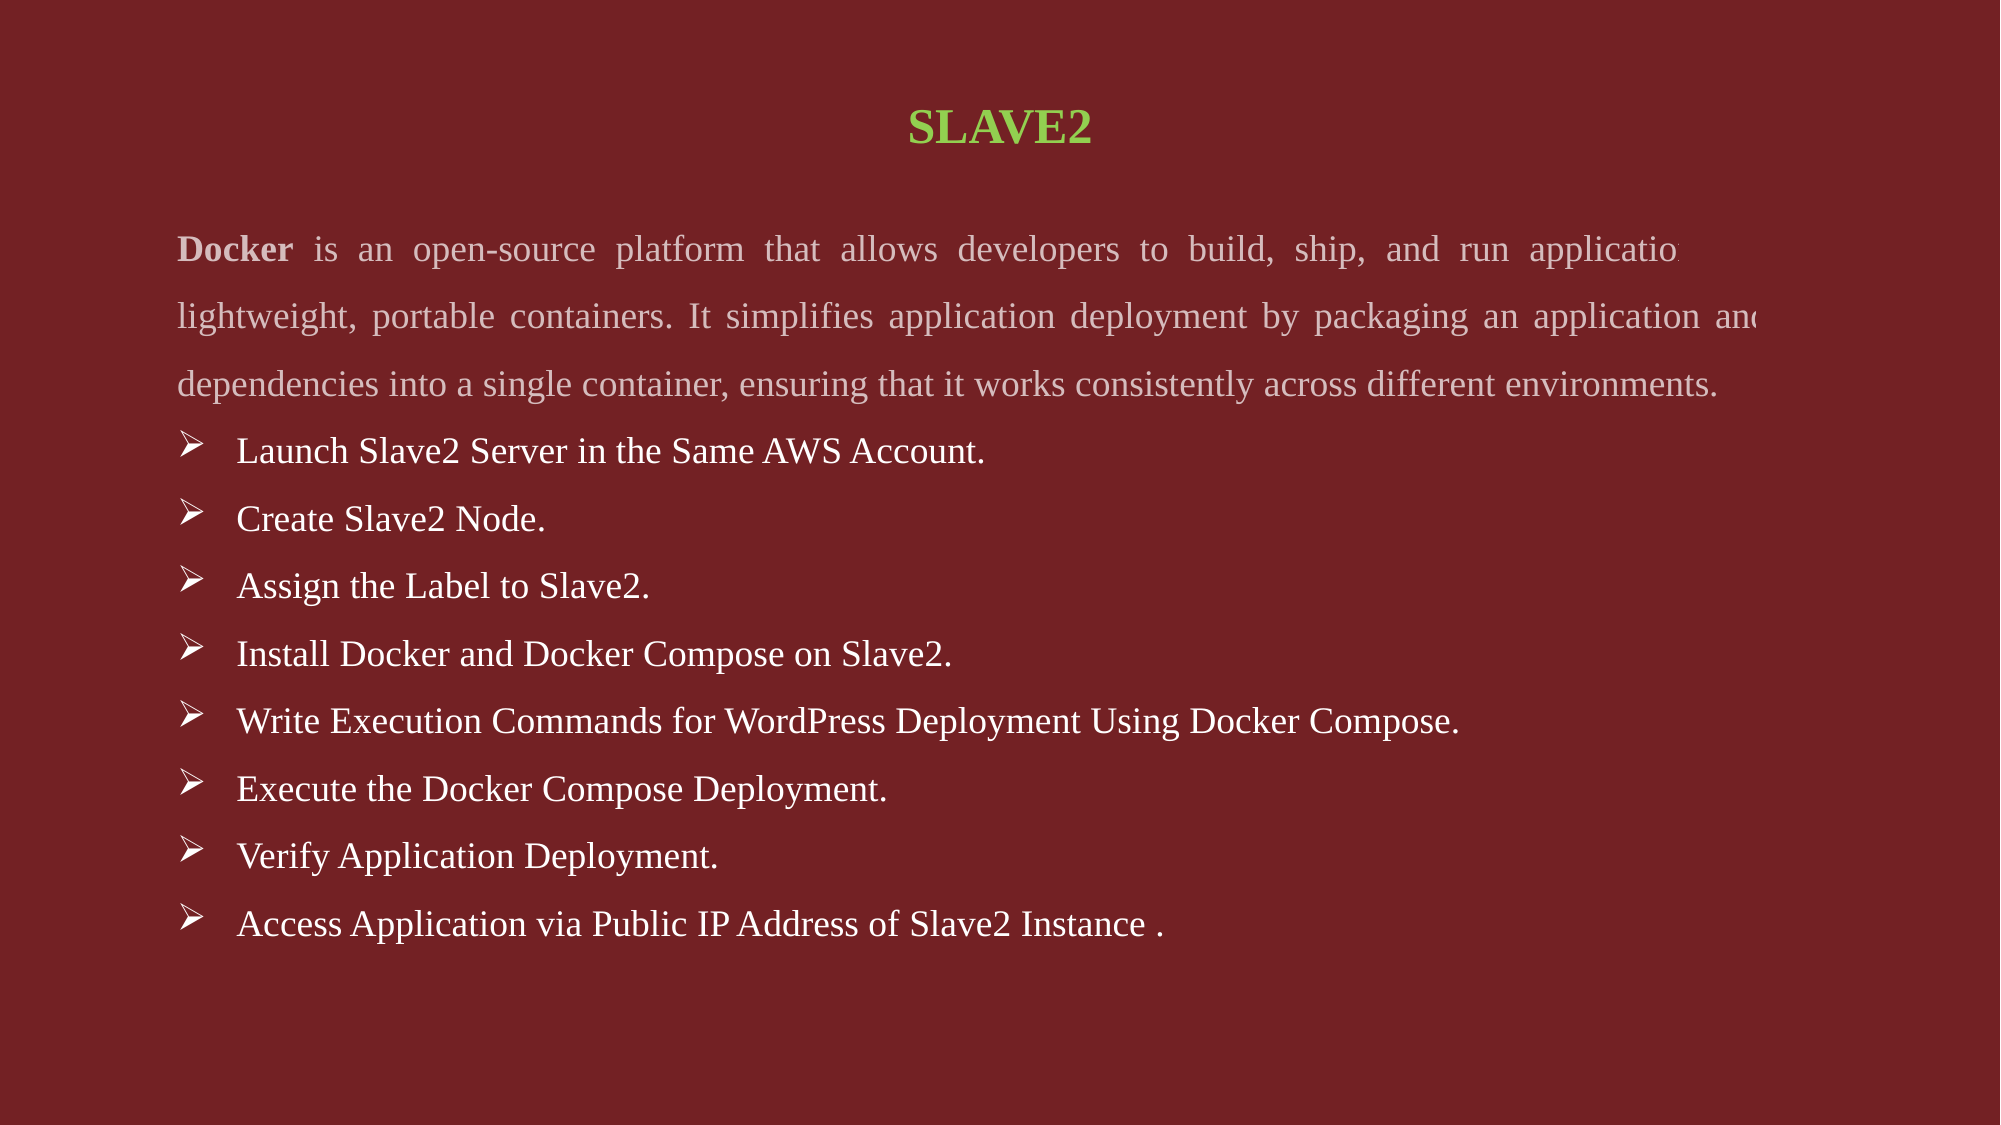

# SLAve2
Docker is an open-source platform that allows developers to build, ship, and run applications inside lightweight, portable containers. It simplifies application deployment by packaging an application and its dependencies into a single container, ensuring that it works consistently across different environments.
Launch Slave2 Server in the Same AWS Account.
Create Slave2 Node.
Assign the Label to Slave2.
Install Docker and Docker Compose on Slave2.
Write Execution Commands for WordPress Deployment Using Docker Compose.
Execute the Docker Compose Deployment.
Verify Application Deployment.
Access Application via Public IP Address of Slave2 Instance .